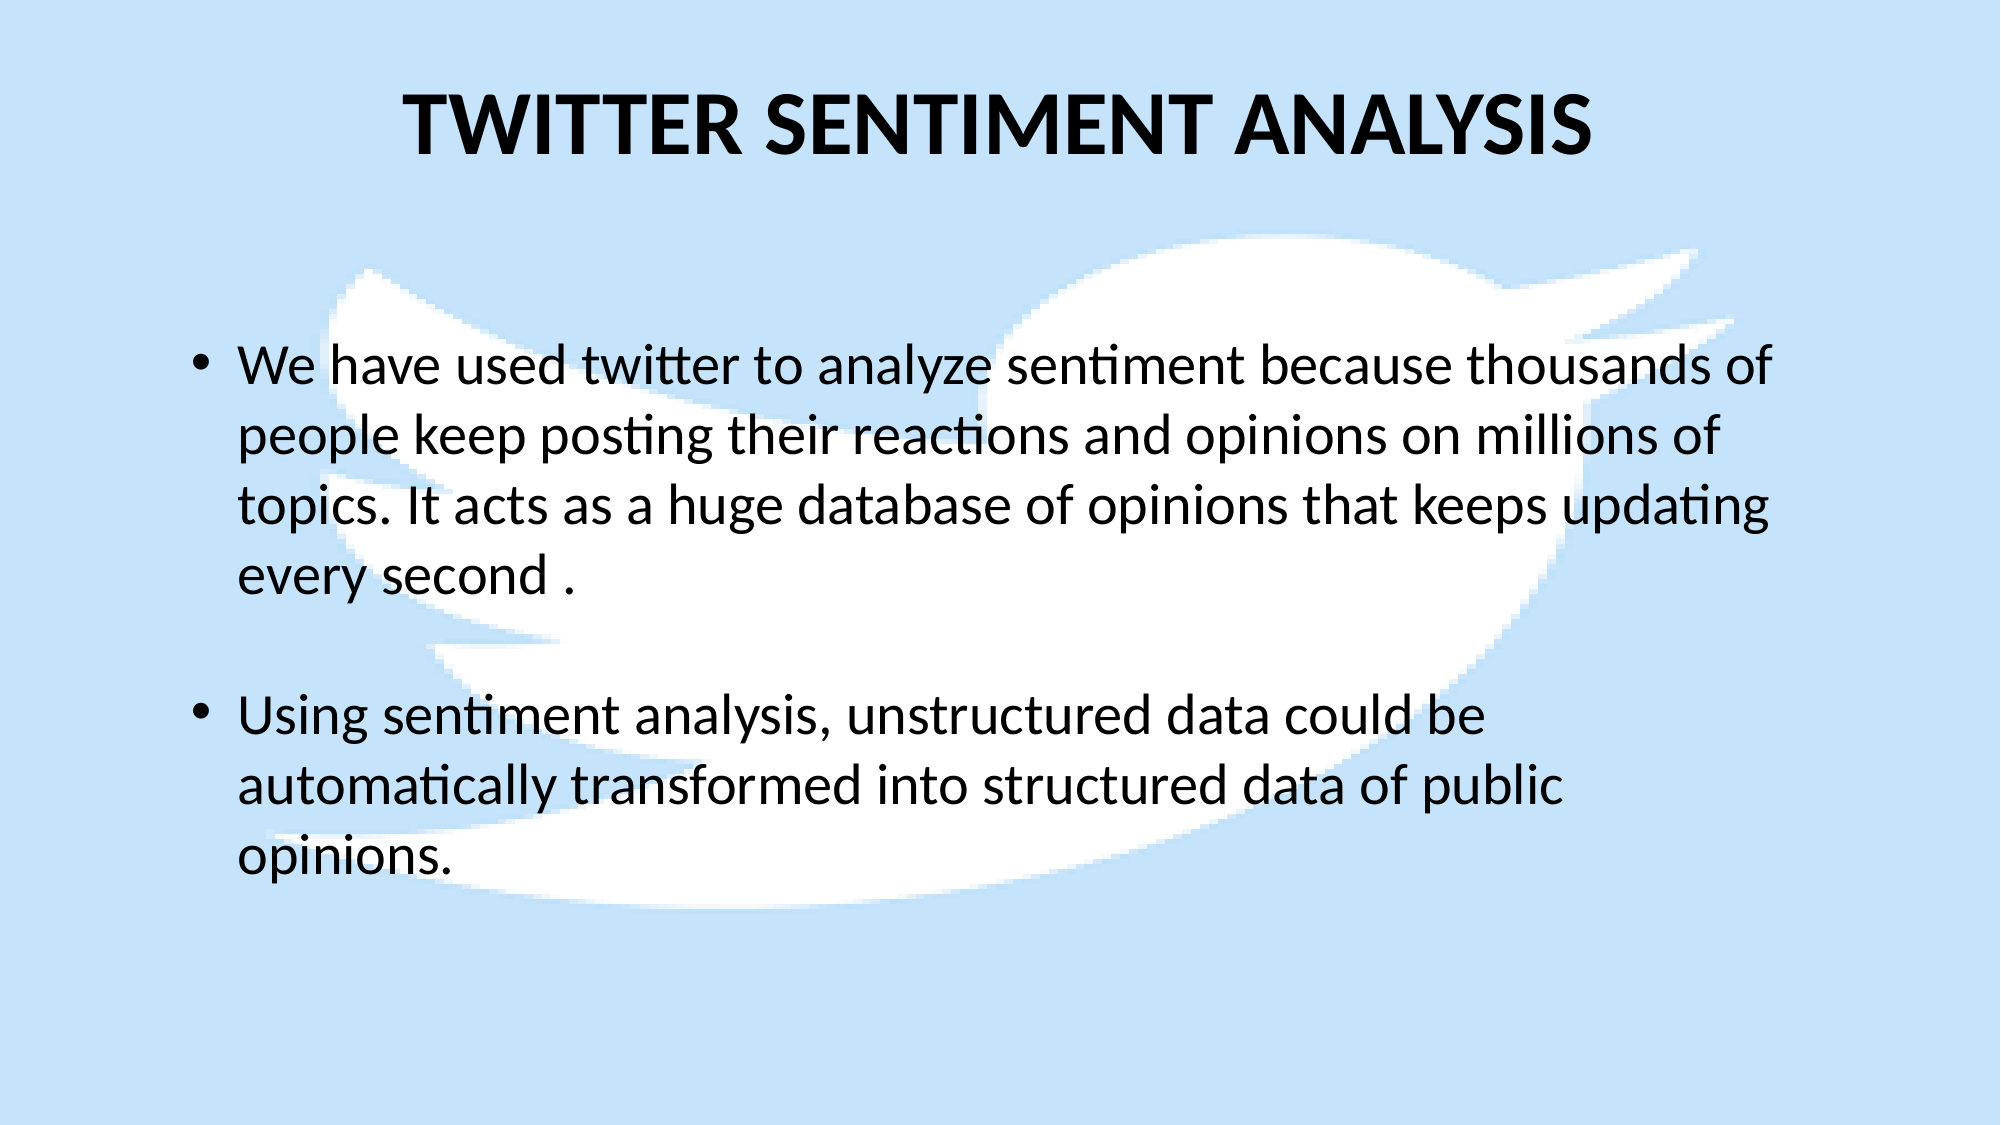

TWITTER SENTIMENT ANALYSIS
We have used twitter to analyze sentiment because thousands of people keep posting their reactions and opinions on millions of topics. It acts as a huge database of opinions that keeps updating every second .

Using sentiment analysis, unstructured data could be automatically transformed into structured data of public opinions.